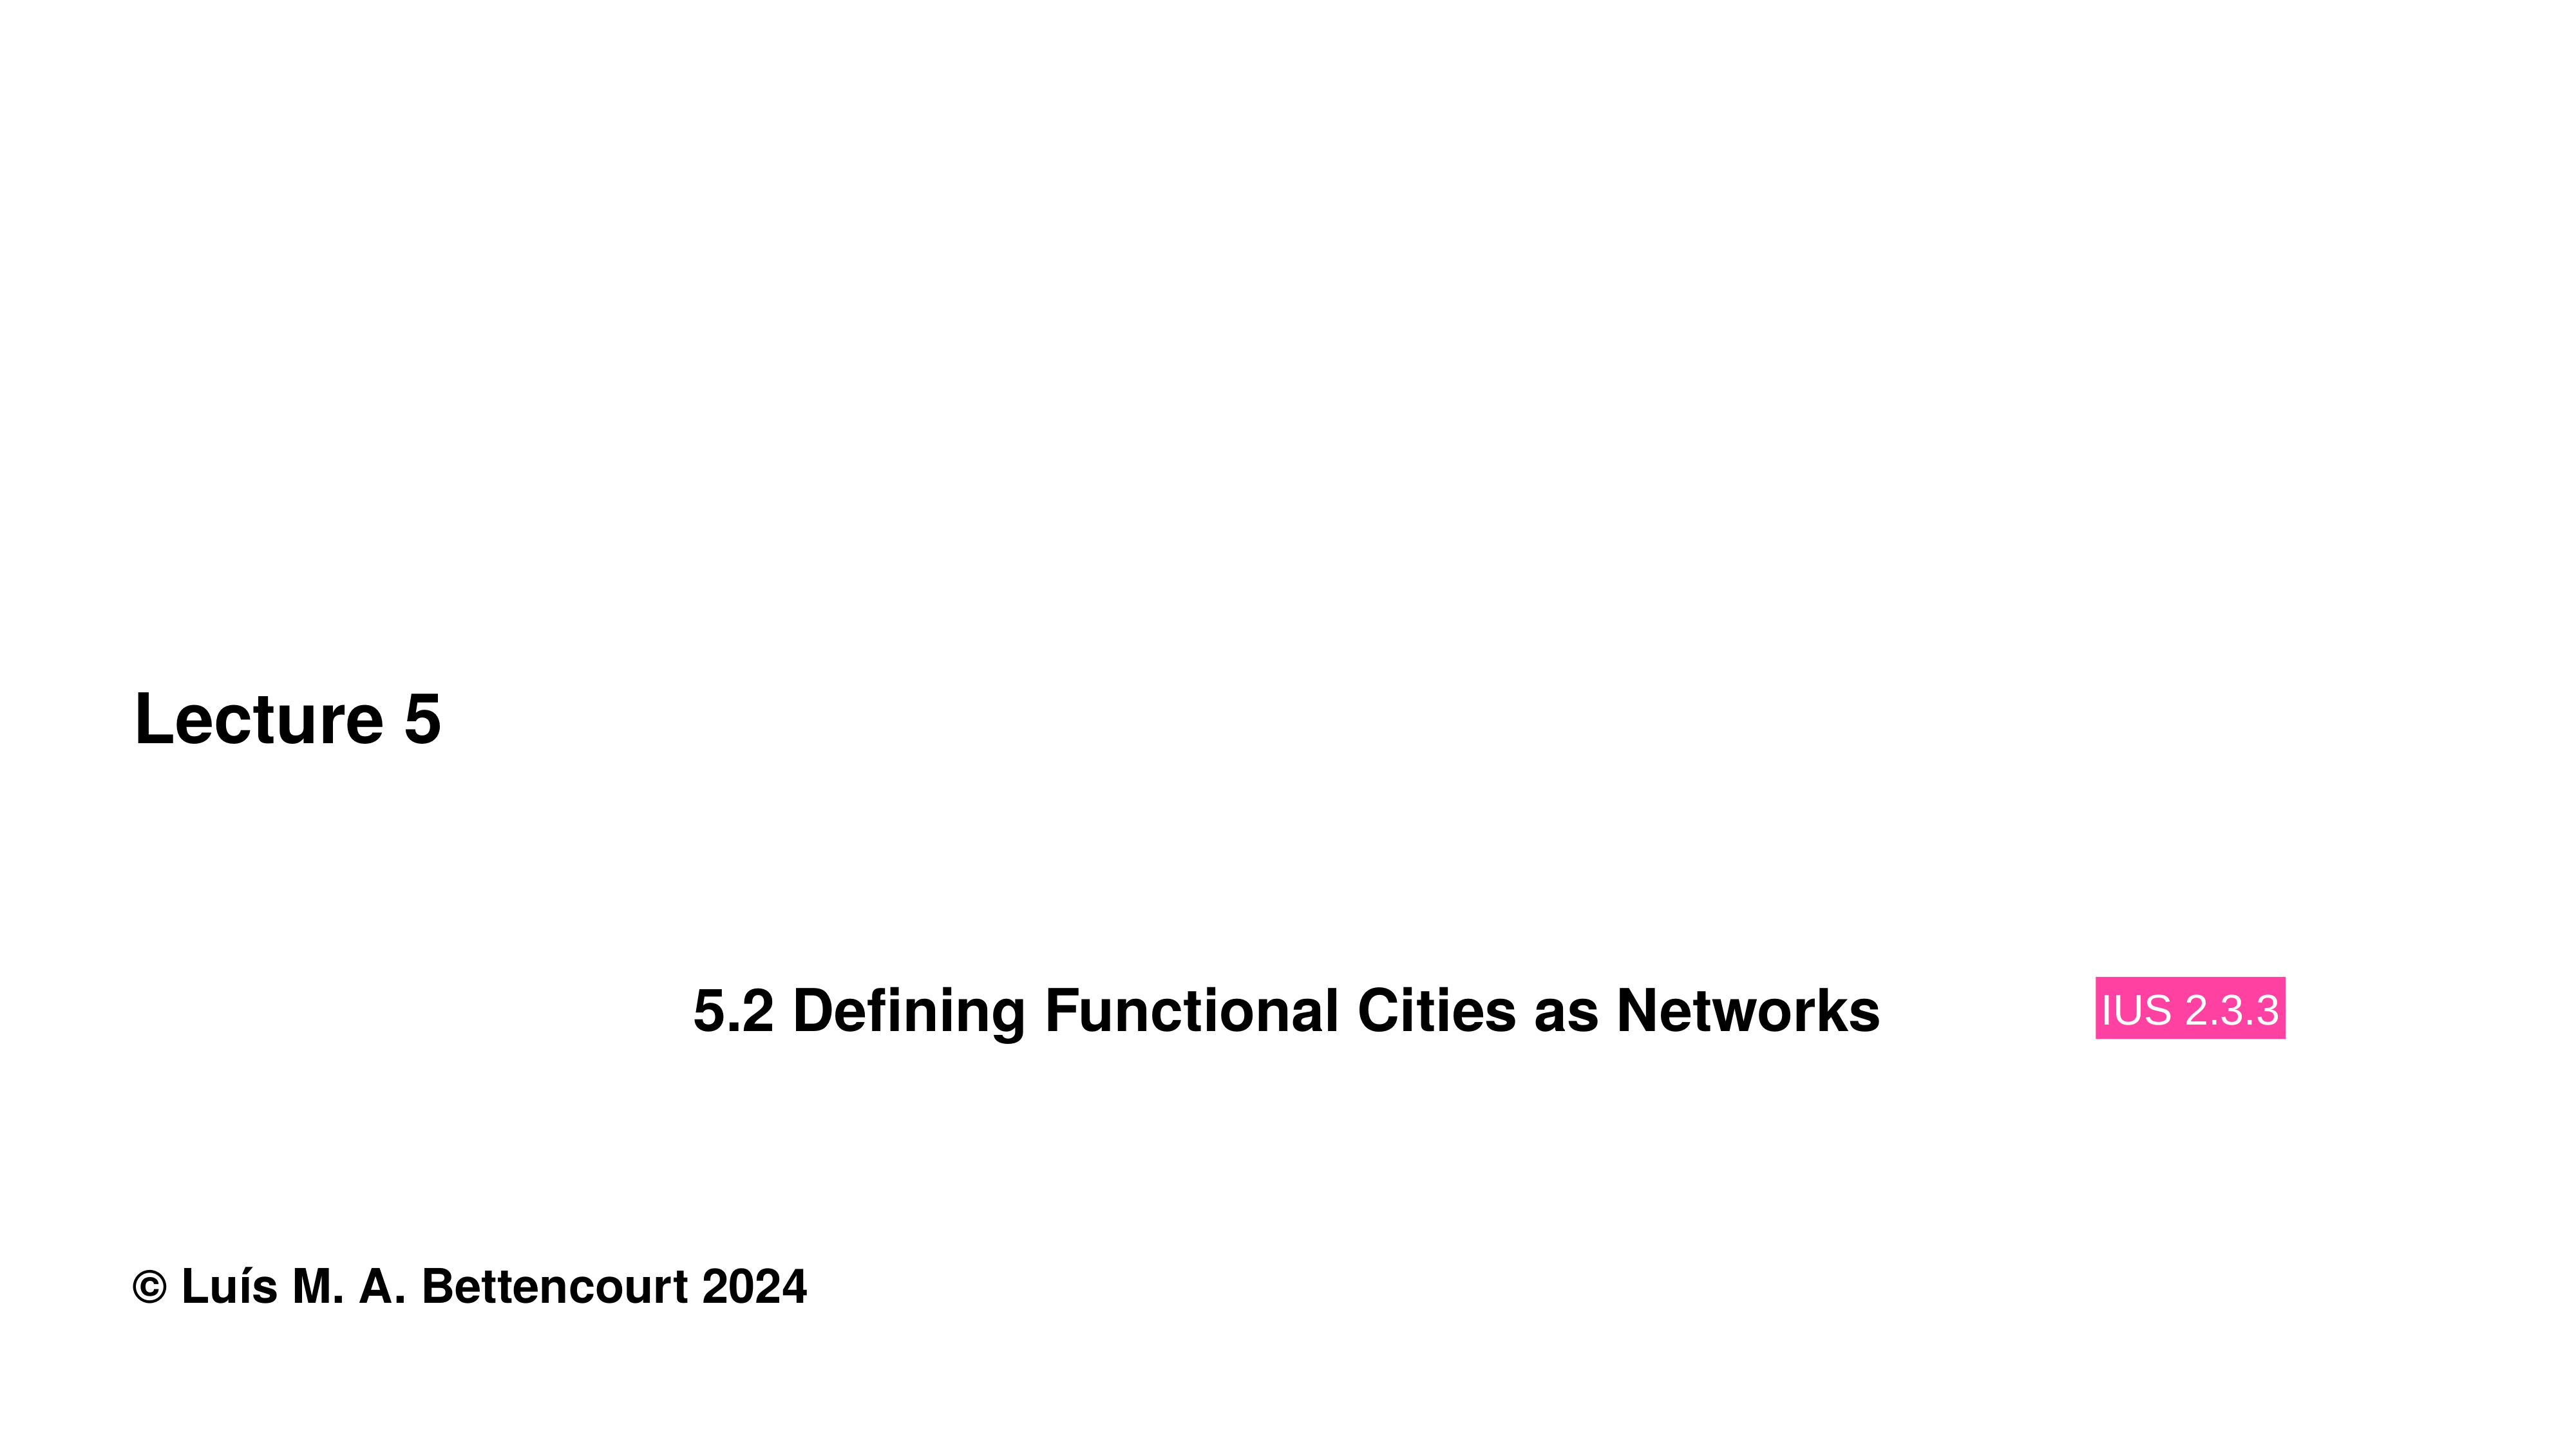

# Lecture 5
5.2 Defining Functional Cities as Networks
IUS 2.3.3
© Luís M. A. Bettencourt 2024